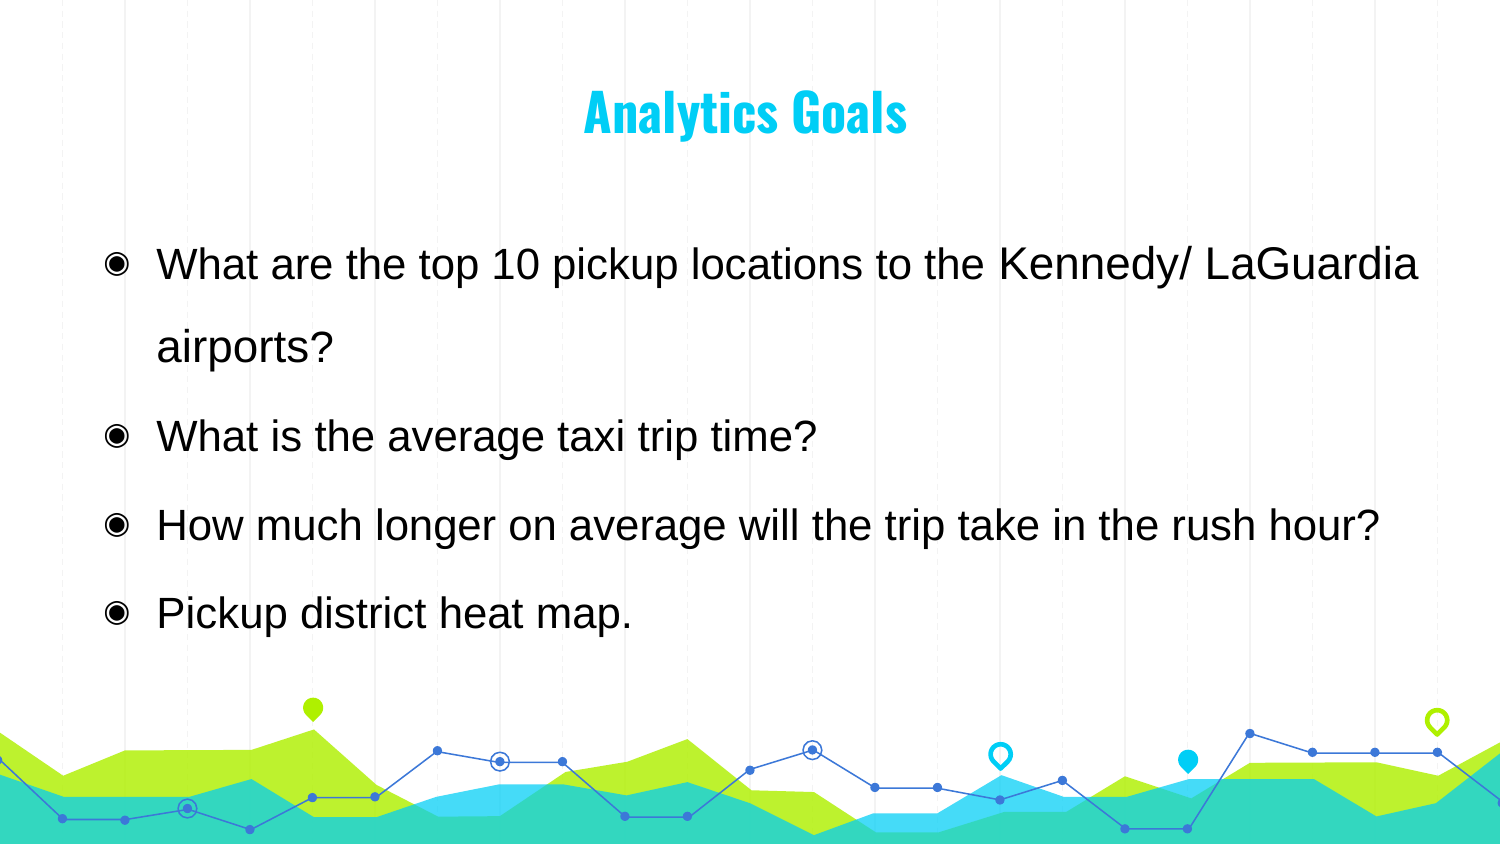

# Analytics Goals
What are the top 10 pickup locations to the Kennedy/ LaGuardia airports?
What is the average taxi trip time?
How much longer on average will the trip take in the rush hour?
Pickup district heat map.